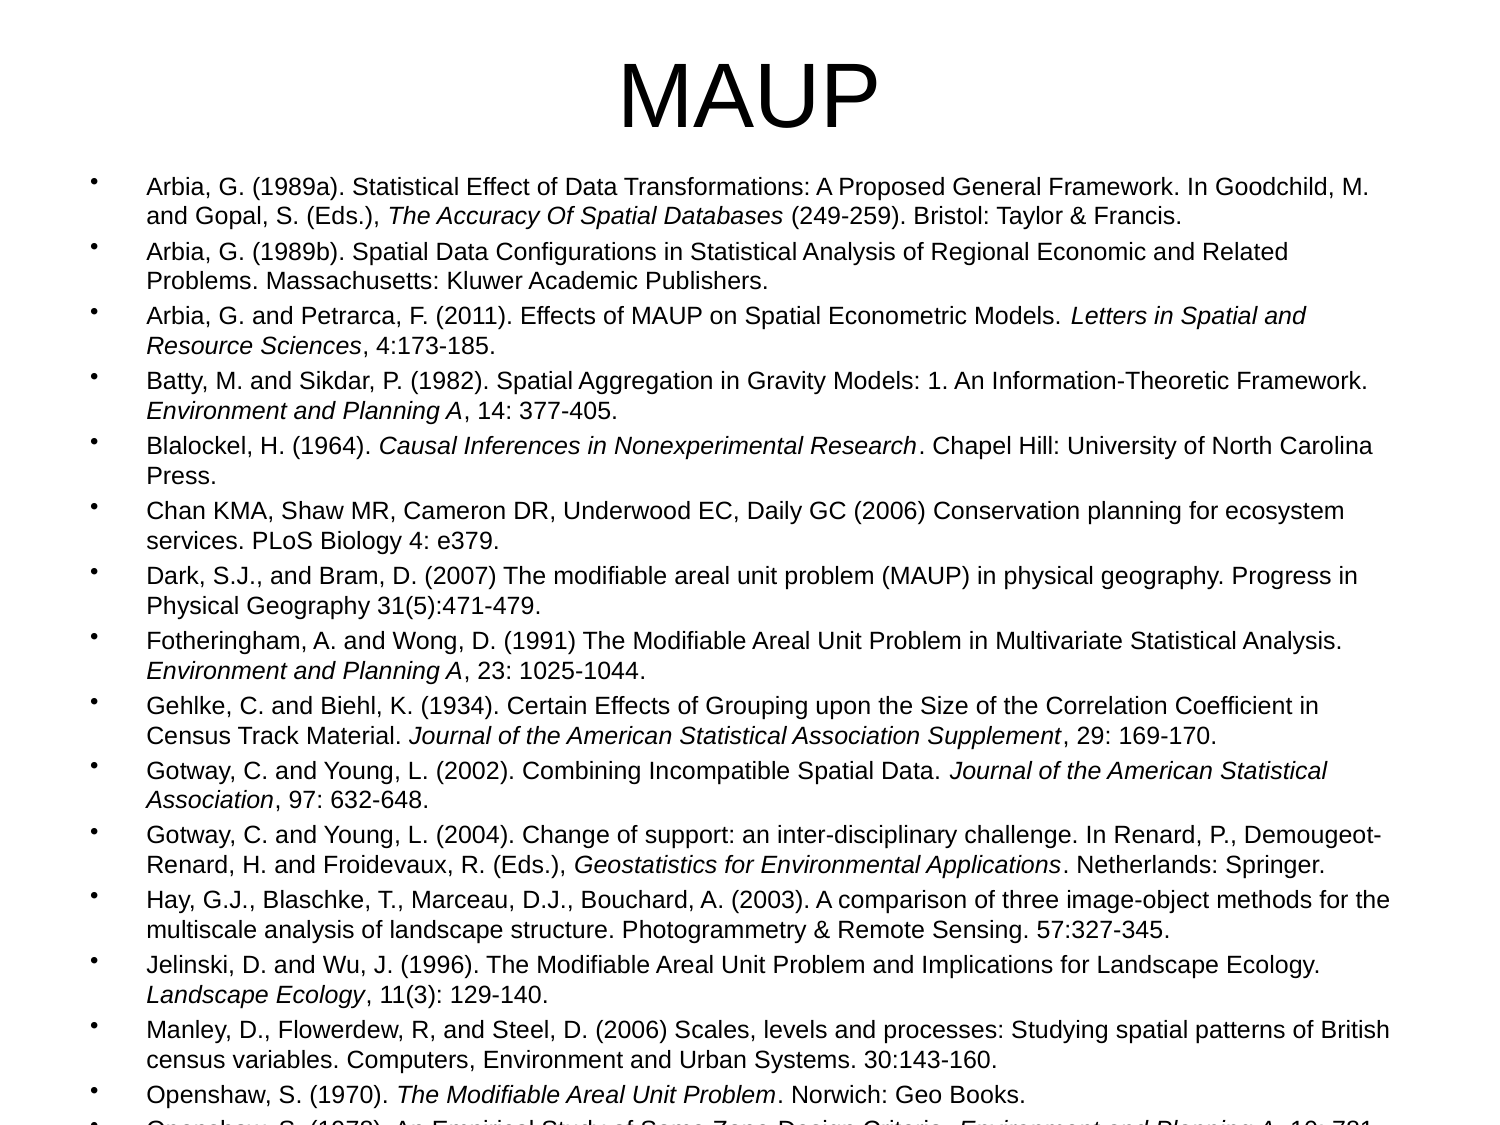

# MAUP
Arbia, G. (1989a). Statistical Effect of Data Transformations: A Proposed General Framework. In Goodchild, M. and Gopal, S. (Eds.), The Accuracy Of Spatial Databases (249-259). Bristol: Taylor & Francis.
Arbia, G. (1989b). Spatial Data Configurations in Statistical Analysis of Regional Economic and Related Problems. Massachusetts: Kluwer Academic Publishers.
Arbia, G. and Petrarca, F. (2011). Effects of MAUP on Spatial Econometric Models. Letters in Spatial and Resource Sciences, 4:173-185.
Batty, M. and Sikdar, P. (1982). Spatial Aggregation in Gravity Models: 1. An Information-Theoretic Framework. Environment and Planning A, 14: 377-405.
Blalockel, H. (1964). Causal Inferences in Nonexperimental Research. Chapel Hill: University of North Carolina Press.
Chan KMA, Shaw MR, Cameron DR, Underwood EC, Daily GC (2006) Conservation planning for ecosystem services. PLoS Biology 4: e379.
Dark, S.J., and Bram, D. (2007) The modifiable areal unit problem (MAUP) in physical geography. Progress in Physical Geography 31(5):471-479.
Fotheringham, A. and Wong, D. (1991) The Modifiable Areal Unit Problem in Multivariate Statistical Analysis. Environment and Planning A, 23: 1025-1044.
Gehlke, C. and Biehl, K. (1934). Certain Effects of Grouping upon the Size of the Correlation Coefficient in Census Track Material. Journal of the American Statistical Association Supplement, 29: 169-170.
Gotway, C. and Young, L. (2002). Combining Incompatible Spatial Data. Journal of the American Statistical Association, 97: 632-648.
Gotway, C. and Young, L. (2004). Change of support: an inter-disciplinary challenge. In Renard, P., Demougeot-Renard, H. and Froidevaux, R. (Eds.), Geostatistics for Environmental Applications. Netherlands: Springer.
Hay, G.J., Blaschke, T., Marceau, D.J., Bouchard, A. (2003). A comparison of three image-object methods for the multiscale analysis of landscape structure. Photogrammetry & Remote Sensing. 57:327-345.
Jelinski, D. and Wu, J. (1996). The Modifiable Areal Unit Problem and Implications for Landscape Ecology. Landscape Ecology, 11(3): 129-140.
Manley, D., Flowerdew, R, and Steel, D. (2006) Scales, levels and processes: Studying spatial patterns of British census variables. Computers, Environment and Urban Systems. 30:143-160.
Openshaw, S. (1970). The Modifiable Areal Unit Problem. Norwich: Geo Books.
Openshaw, S. (1978). An Empirical Study of Some Zone-Design Criteria. Environment and Planning A, 10: 781-794.
Openshaw, S. and Taylor, P. (1979). A Million or So Correlation Coefficients: Three Experiments on the Modifiable Areal Unit Problem. In Wrigley, N. (Eds.), Statistical Applications in the Spatial Sciences (127-144). London: Pion.
Reynolds, H. (1998). The modifiable area unit problem: Empirical analysis by statistical simulation (Doctoral Dissertation). Available from ProQuest Dissertations and Theses Database. (UMI No. NQ35299)
Robinson, A. (1956). The Necessity of Weighting Values in Correlation Analysis of Areal Data. Annals of the Association of American Geographers, 46: 233-236.
Thomas, E. and Anderson, D. (1965). Additional Comments on Weighting Values in Correlation Analysis of Areal Data. Annals of the Association of American Geographers, 55: 492-505.